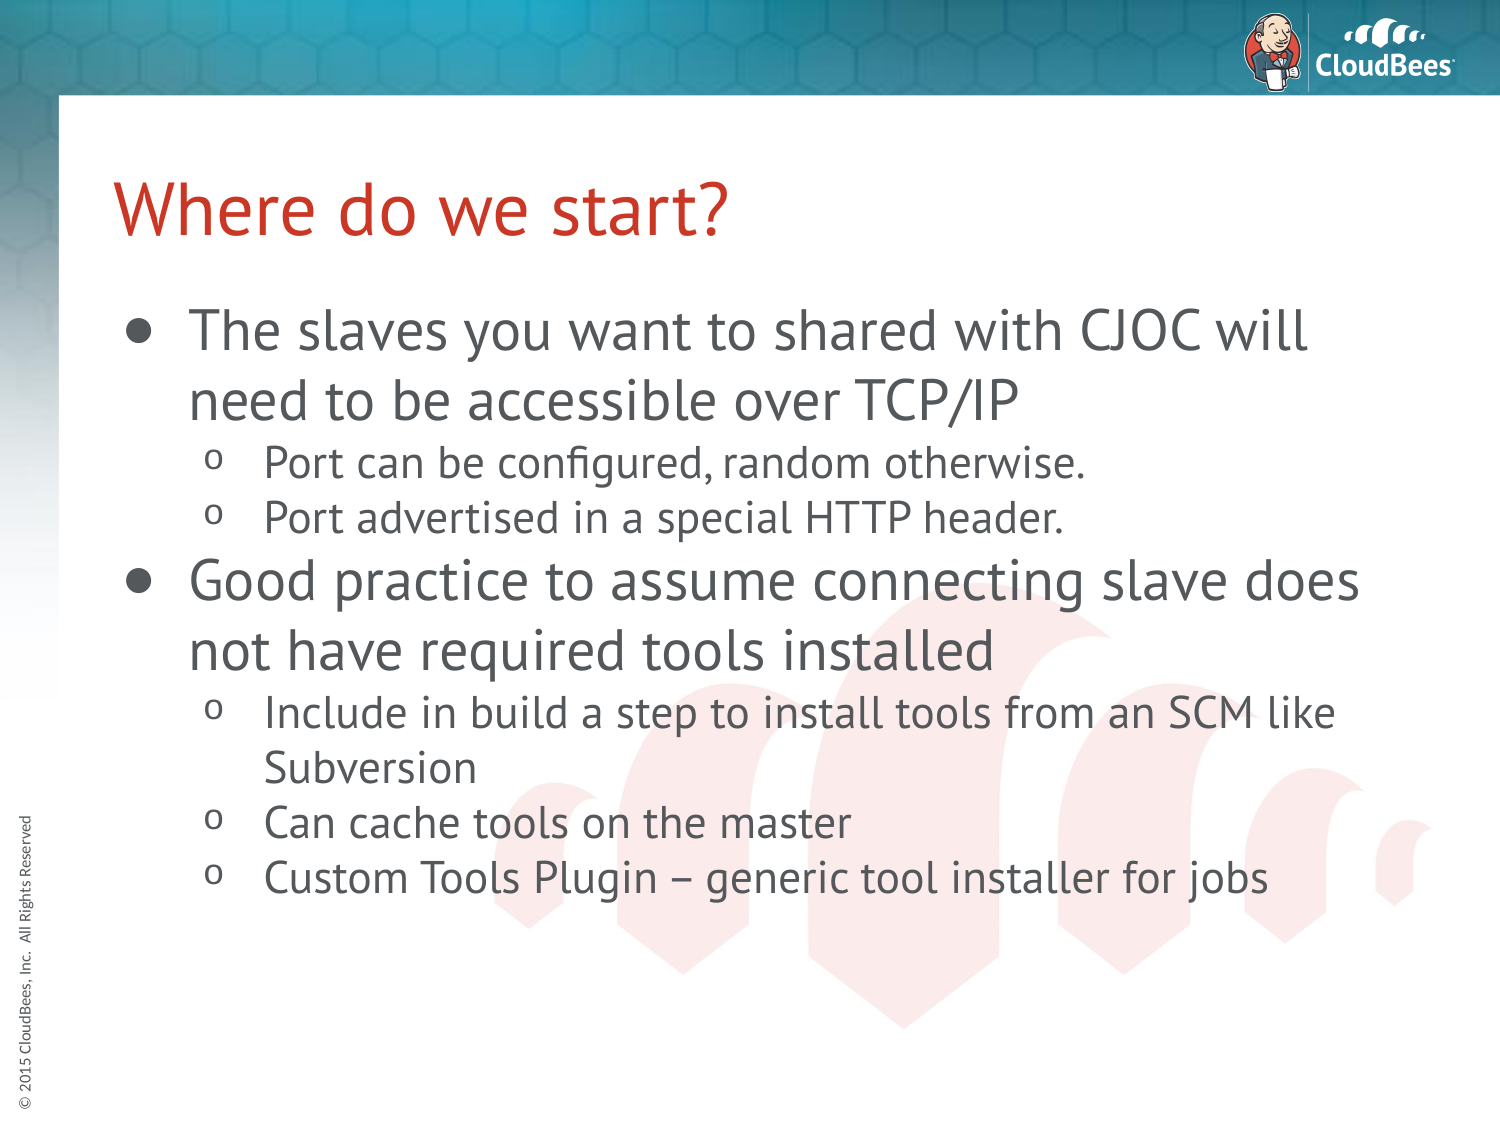

# Where do we start?
The slaves you want to shared with CJOC will need to be accessible over TCP/IP
Port can be configured, random otherwise.
Port advertised in a special HTTP header.
Good practice to assume connecting slave does not have required tools installed
Include in build a step to install tools from an SCM like Subversion
Can cache tools on the master
Custom Tools Plugin – generic tool installer for jobs